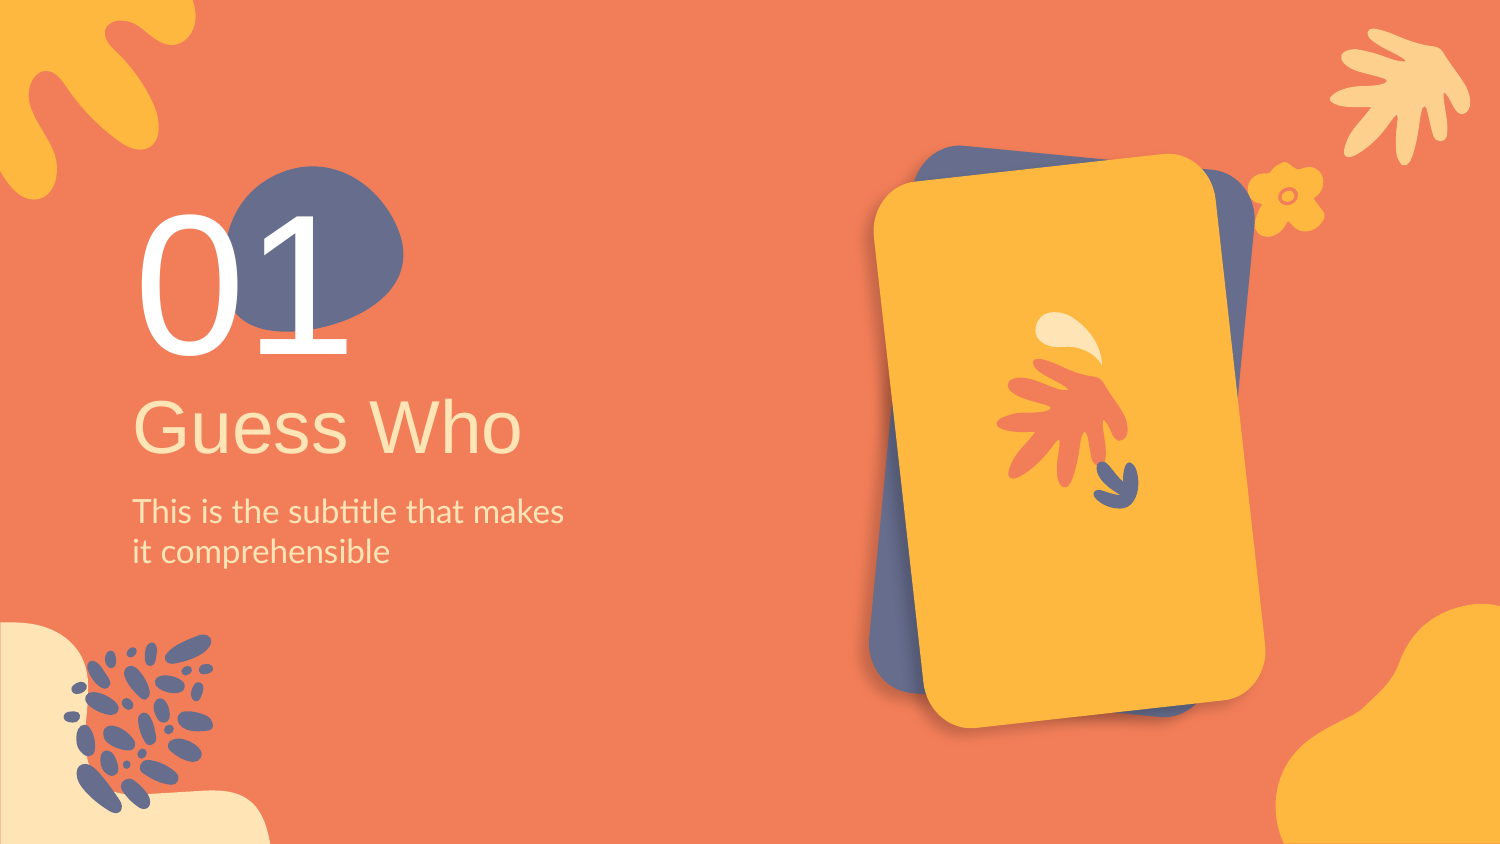

01

# Guess Who

This is the subtitle that makes it comprehensible